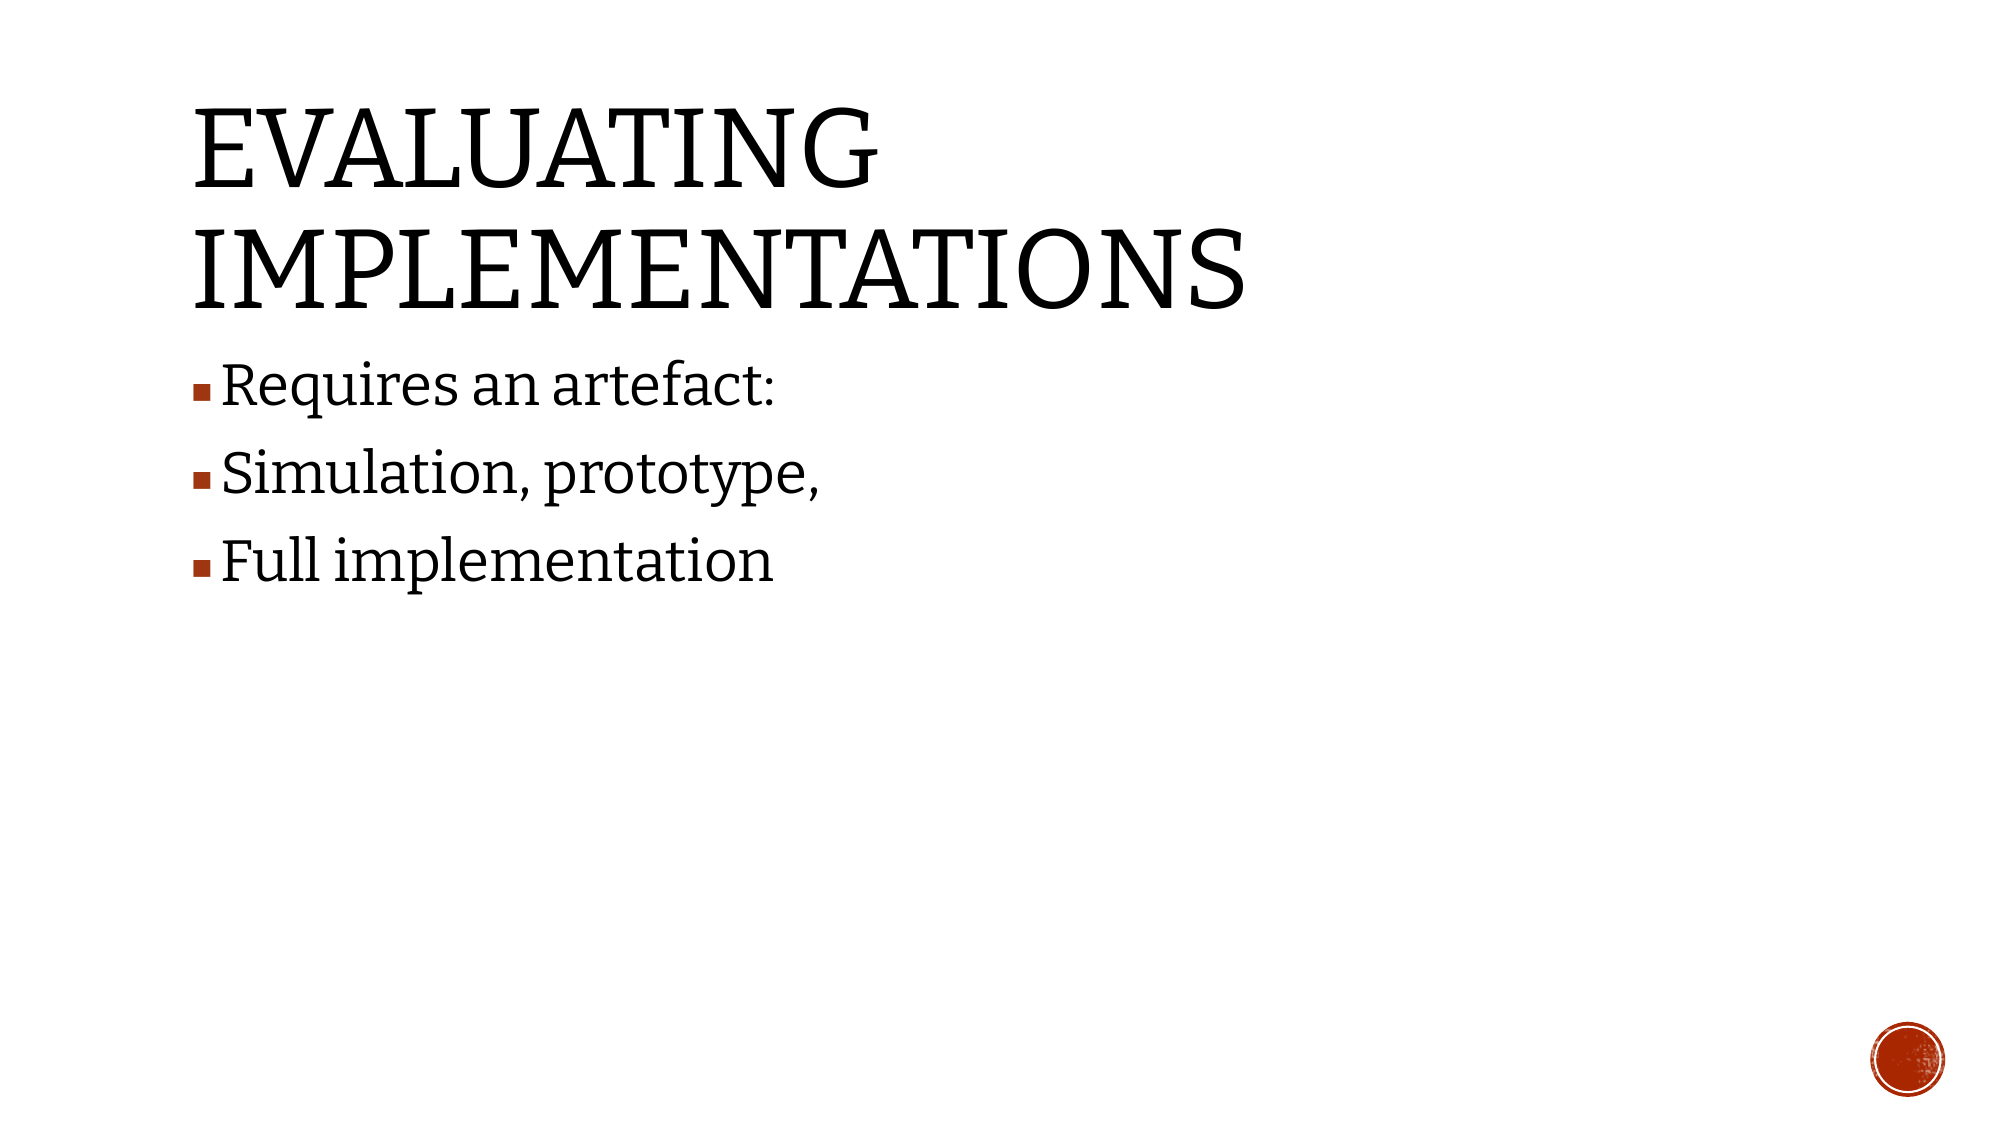

# EVALUATING IMPLEMENTATIONS
Requires an artefact:
Simulation, prototype,
Full implementation